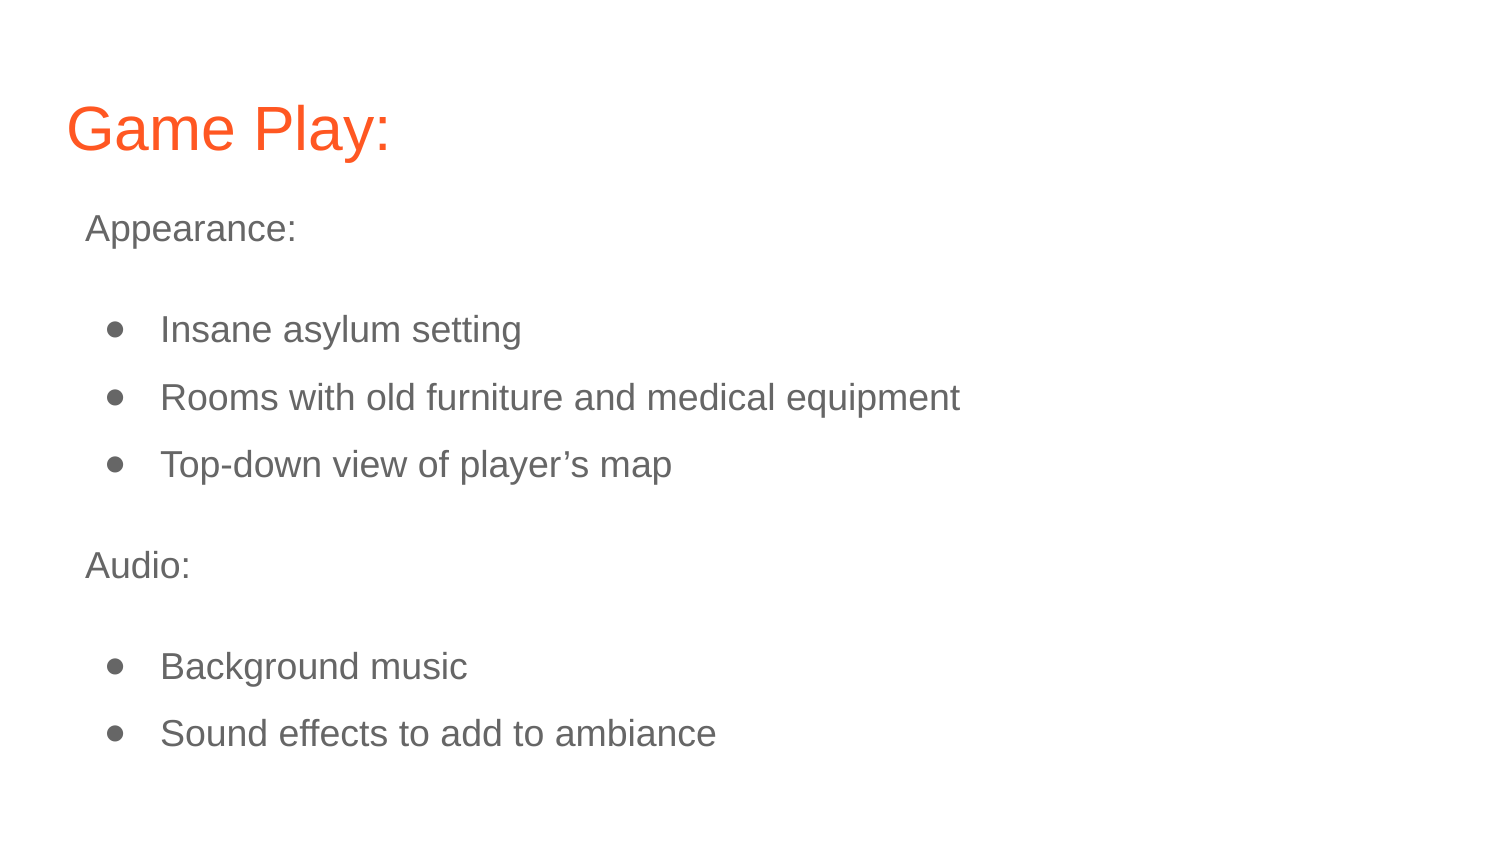

# Game Play:
Appearance:
Insane asylum setting
Rooms with old furniture and medical equipment
Top-down view of player’s map
Audio:
Background music
Sound effects to add to ambiance